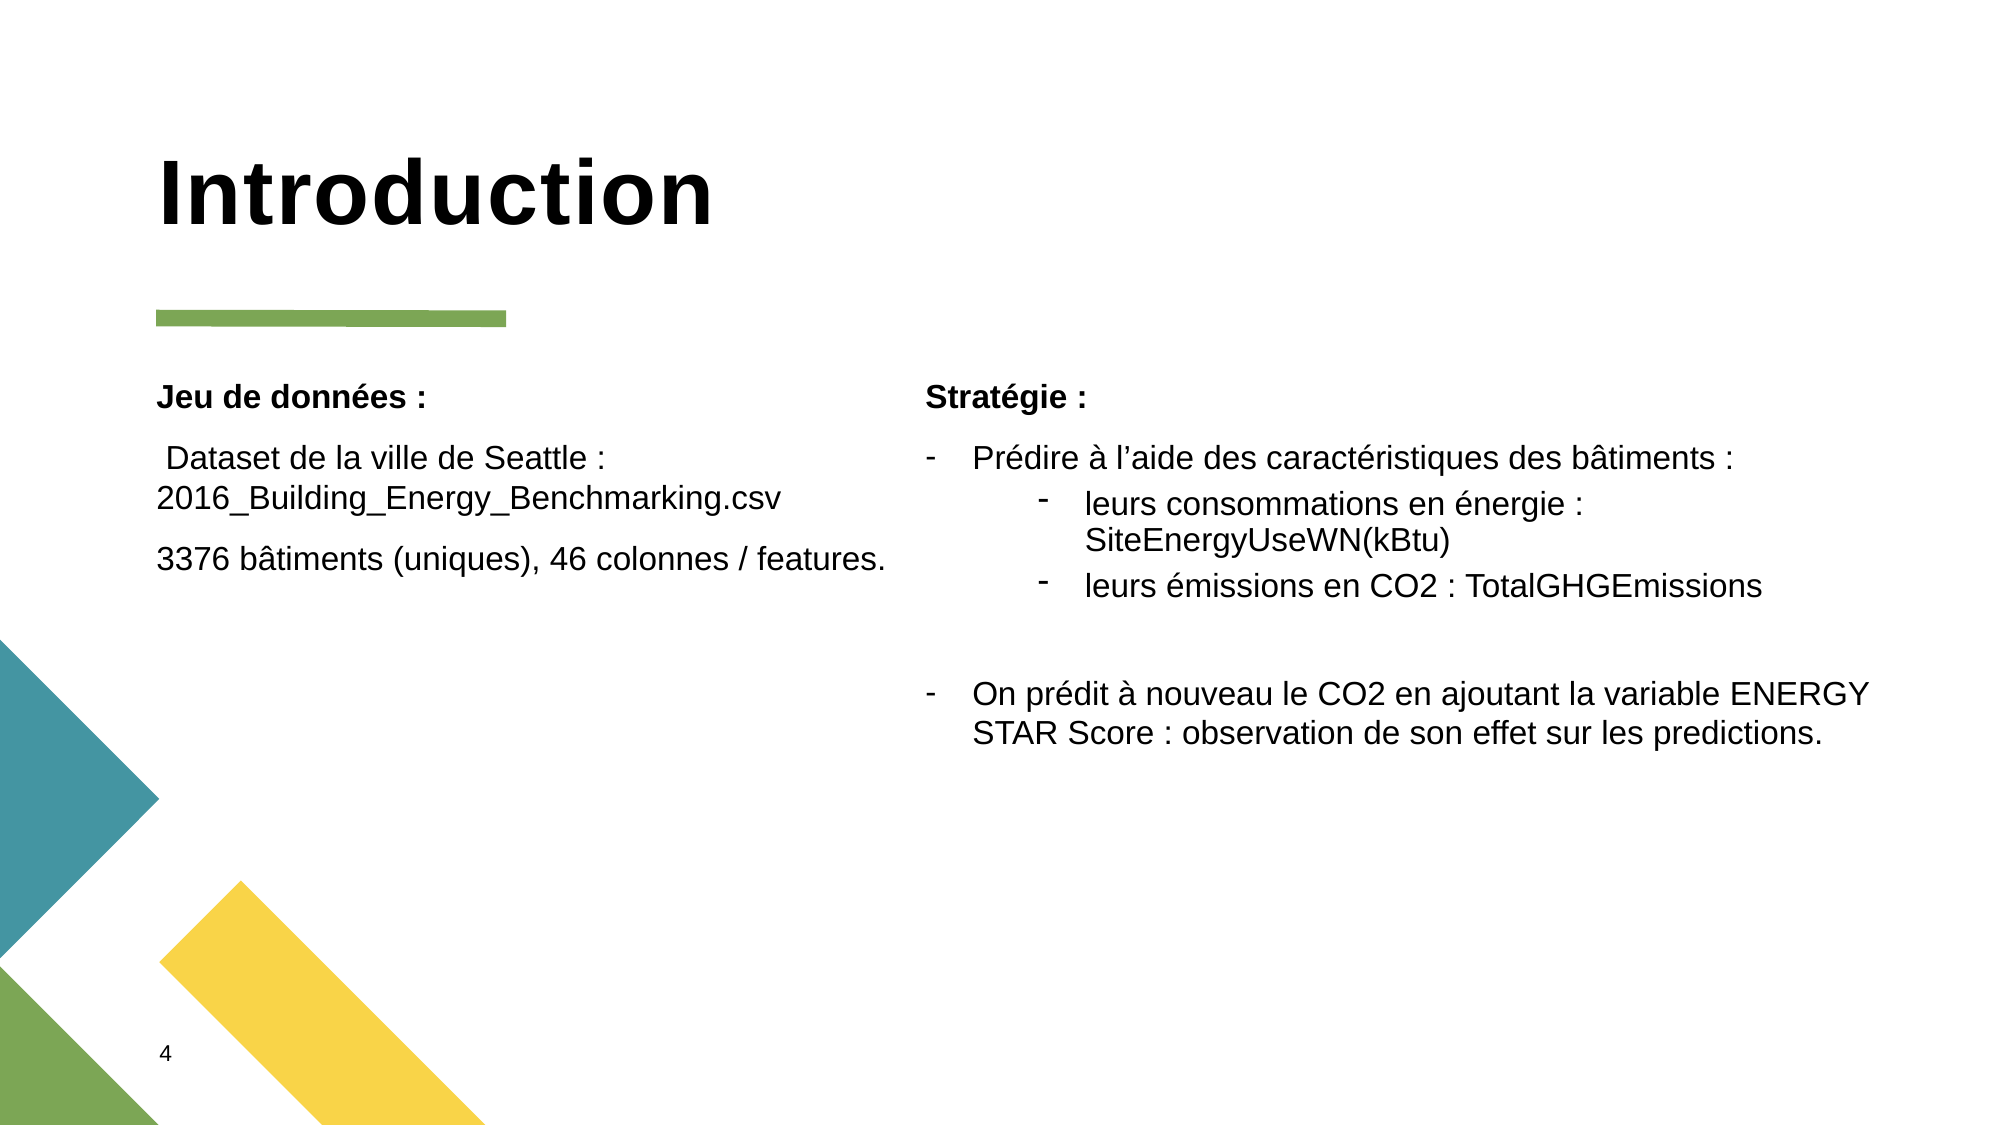

# Introduction
Stratégie :
Prédire à l’aide des caractéristiques des bâtiments :
leurs consommations en énergie : SiteEnergyUseWN(kBtu)
leurs émissions en CO2 : TotalGHGEmissions

On prédit à nouveau le CO2 en ajoutant la variable ENERGY STAR Score : observation de son effet sur les predictions.

Jeu de données :
 Dataset de la ville de Seattle : 2016_Building_Energy_Benchmarking.csv
3376 bâtiments (uniques), 46 colonnes / features.

4